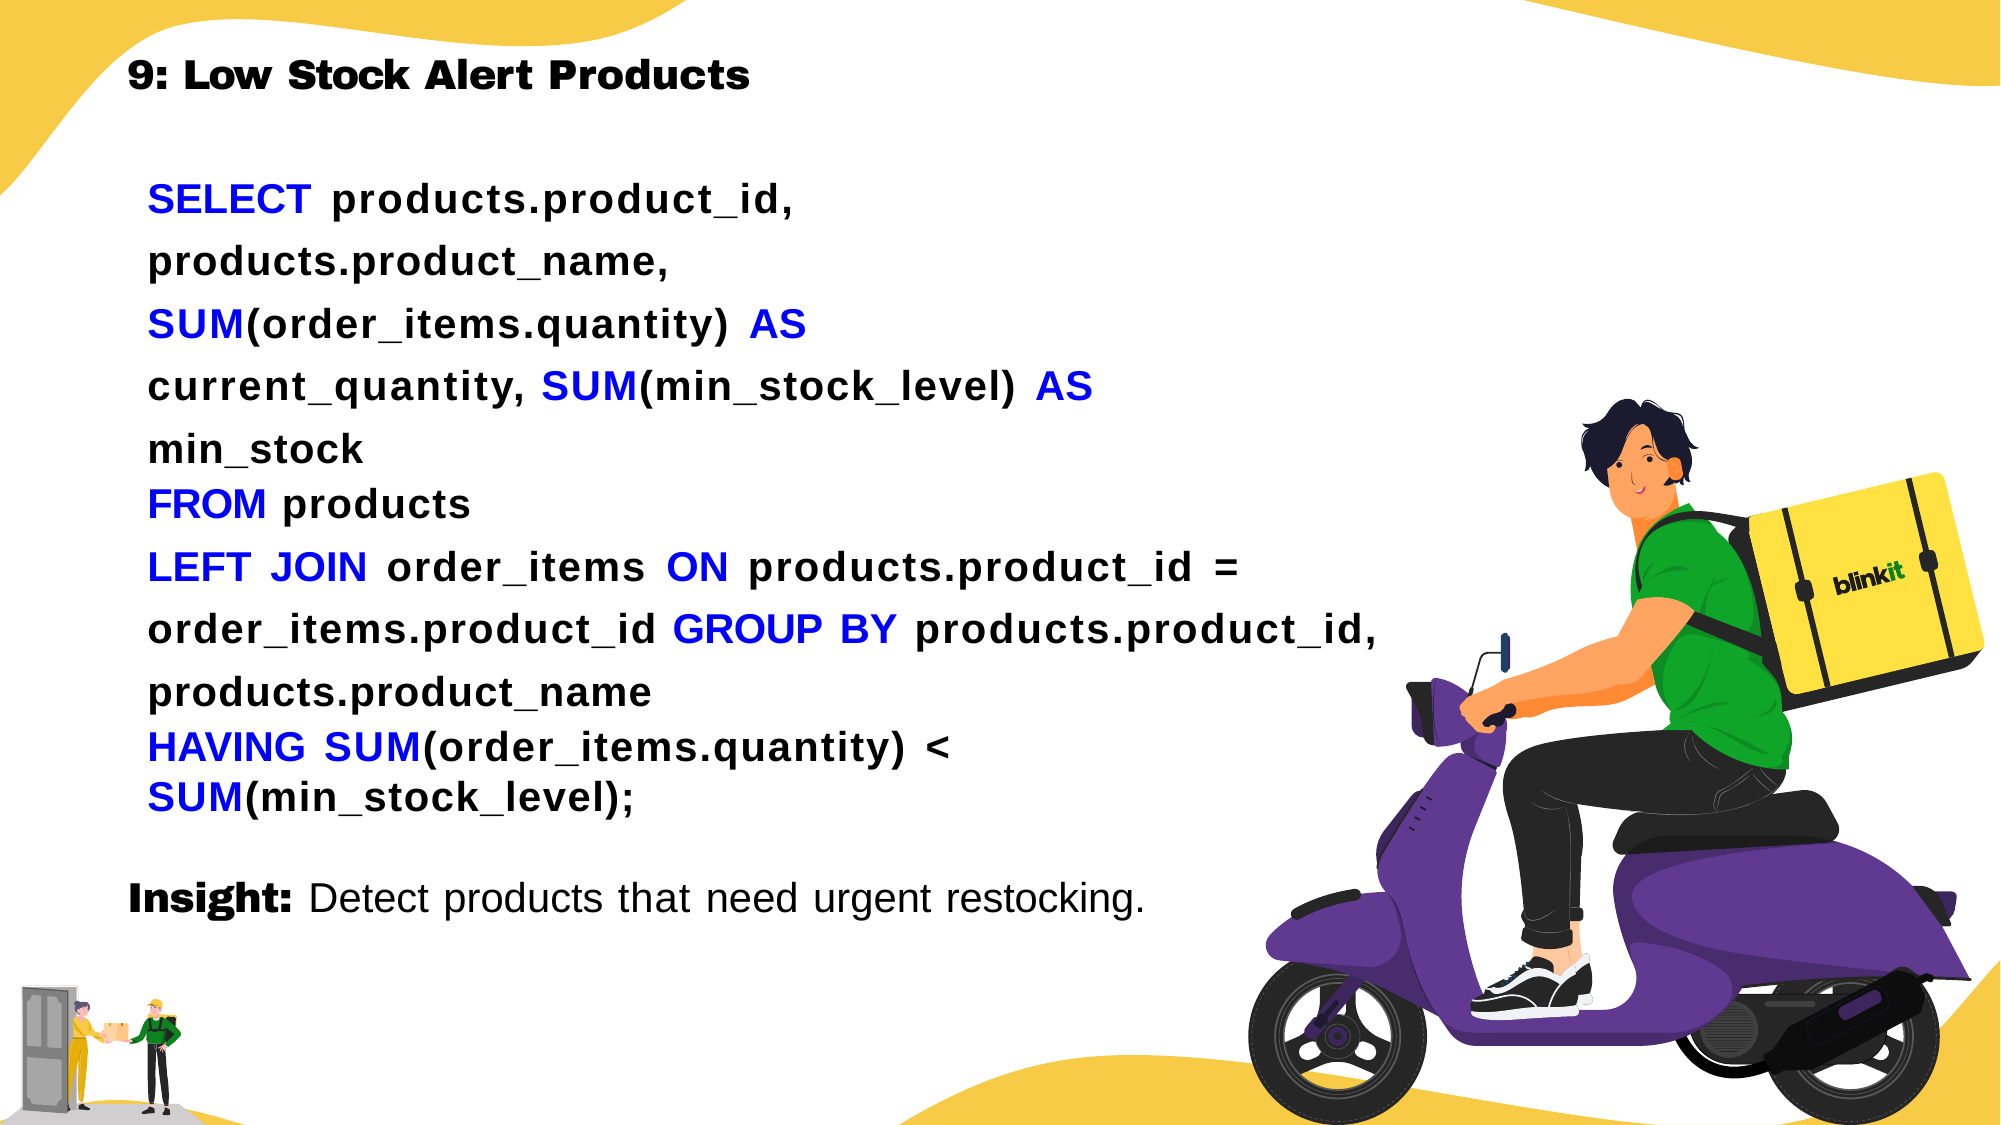

9: Low Stock Alert Products

SELECT products.product_id, products.product_name, SUM(order_items.quantity) AS current_quantity, SUM(min_stock_level) AS min_stock
FROM products
LEFT JOIN order_items ON products.product_id = order_items.product_id GROUP BY products.product_id, products.product_name
HAVING SUM(order_items.quantity) < SUM(min_stock_level);

Insight: Detect products that need urgent restocking.